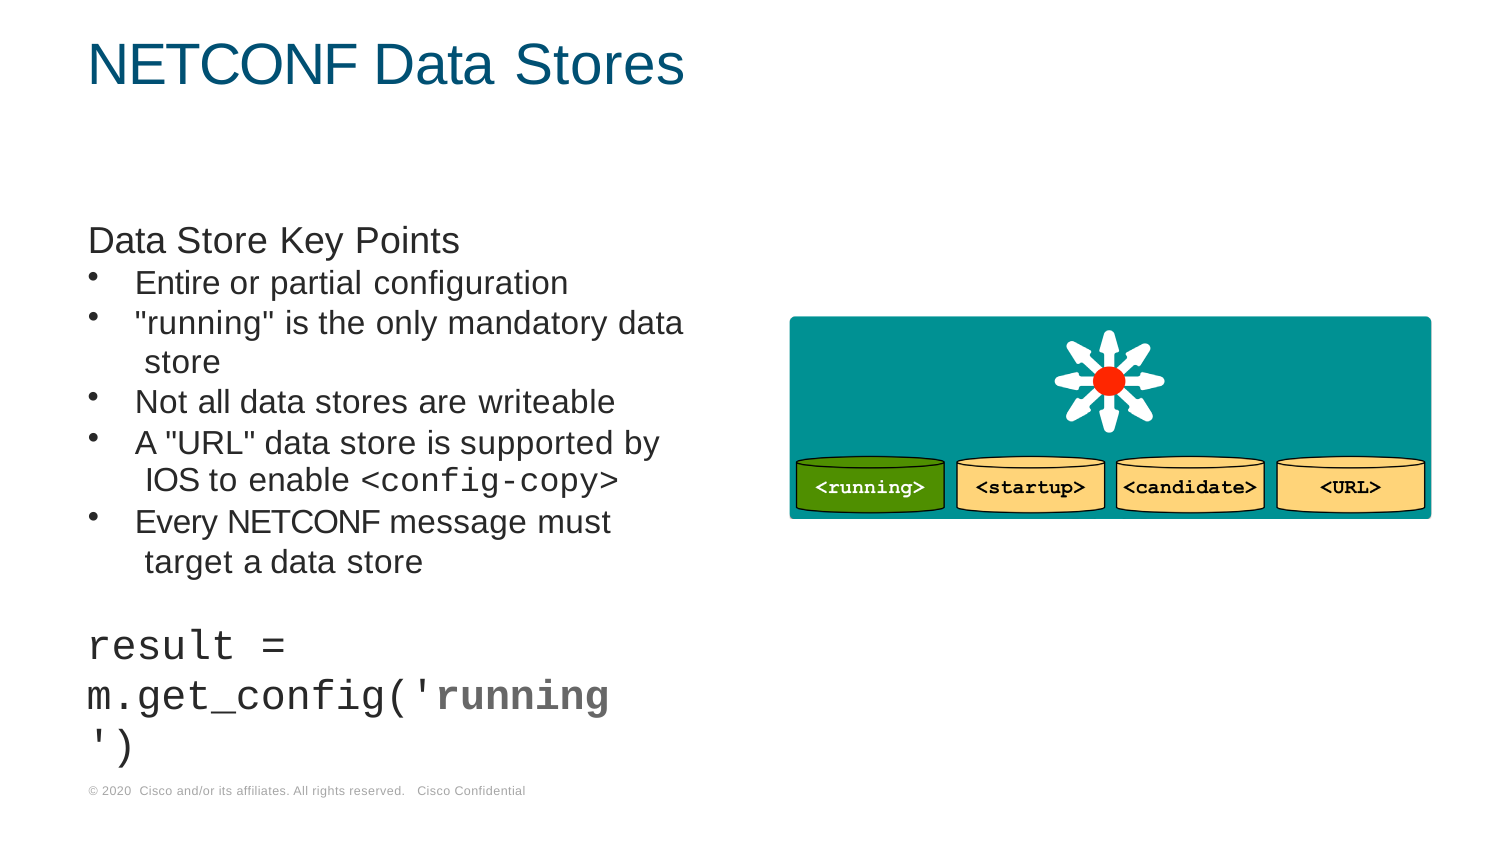

# NETCONF Data Stores
Data Store Key Points
Entire or partial configuration
"running" is the only mandatory data  store
Not all data stores are writeable
A "URL" data store is supported by  IOS to enable <config-copy>
Every NETCONF message must  target a data store
result = m.get_config('running')